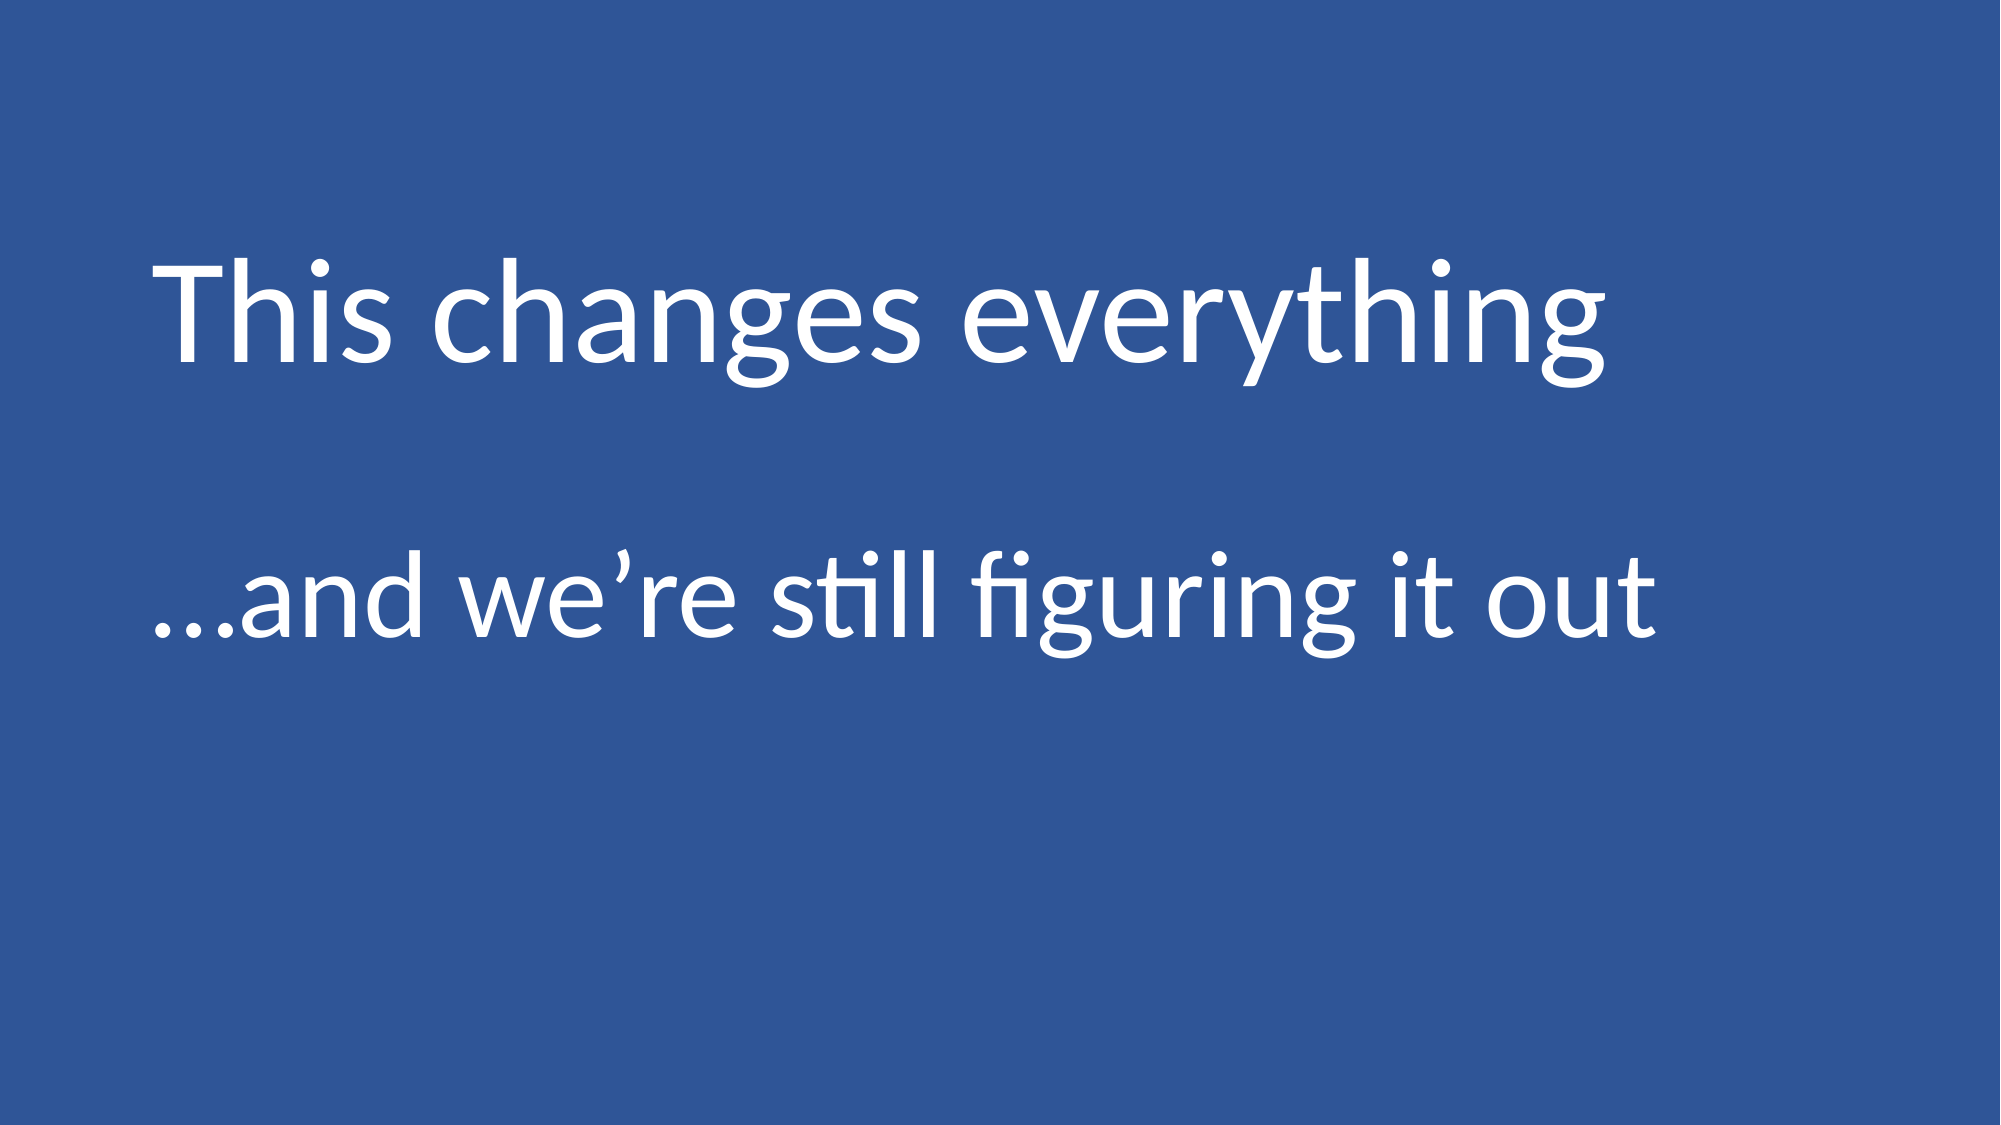

# This changes everything …and we’re still figuring it out